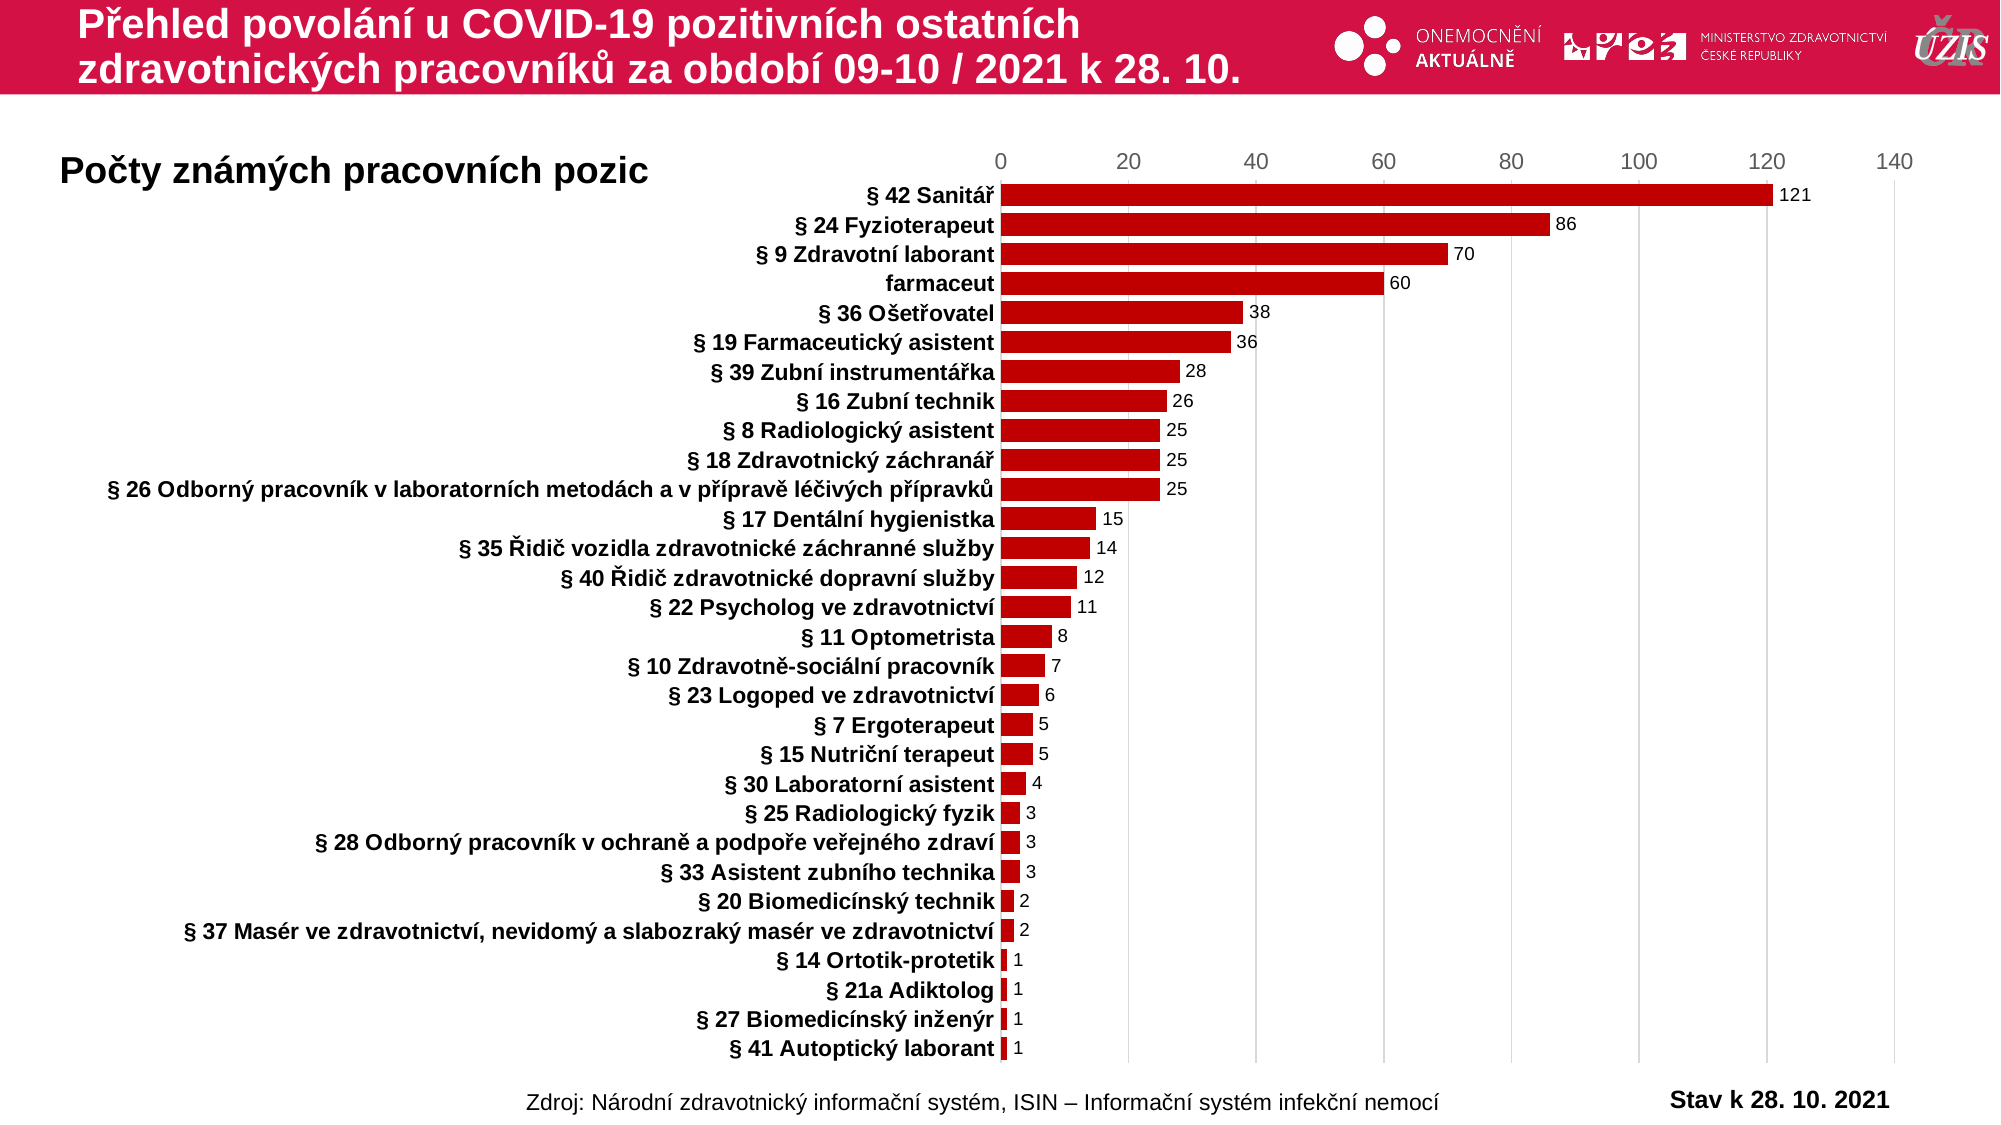

# Přehled povolání u COVID-19 pozitivních ostatních zdravotnických pracovníků za období 09-10 / 2021 k 28. 10.

### Chart

| Category | ostatní ZP |
|---|---|
| § 42 Sanitář | 121.0 |
| § 24 Fyzioterapeut | 86.0 |
| § 9 Zdravotní laborant | 70.0 |
| farmaceut | 60.0 |
| § 36 Ošetřovatel | 38.0 |
| § 19 Farmaceutický asistent | 36.0 |
| § 39 Zubní instrumentářka | 28.0 |
| § 16 Zubní technik | 26.0 |
| § 8 Radiologický asistent | 25.0 |
| § 18 Zdravotnický záchranář | 25.0 |
| § 26 Odborný pracovník v laboratorních metodách a v přípravě léčivých přípravků | 25.0 |
| § 17 Dentální hygienistka | 15.0 |
| § 35 Řidič vozidla zdravotnické záchranné služby | 14.0 |
| § 40 Řidič zdravotnické dopravní služby | 12.0 |
| § 22 Psycholog ve zdravotnictví | 11.0 |
| § 11 Optometrista | 8.0 |
| § 10 Zdravotně-sociální pracovník | 7.0 |
| § 23 Logoped ve zdravotnictví | 6.0 |
| § 7 Ergoterapeut | 5.0 |
| § 15 Nutriční terapeut | 5.0 |
| § 30 Laboratorní asistent | 4.0 |
| § 25 Radiologický fyzik | 3.0 |
| § 28 Odborný pracovník v ochraně a podpoře veřejného zdraví | 3.0 |
| § 33 Asistent zubního technika | 3.0 |
| § 20 Biomedicínský technik | 2.0 |
| § 37 Masér ve zdravotnictví, nevidomý a slabozraký masér ve zdravotnictví | 2.0 |
| § 14 Ortotik-protetik | 1.0 |
| § 21a Adiktolog | 1.0 |
| § 27 Biomedicínský inženýr | 1.0 |
| § 41 Autoptický laborant | 1.0 |
Počty známých pracovních pozic
Stav k 28. 10. 2021
Zdroj: Národní zdravotnický informační systém, ISIN – Informační systém infekční nemocí